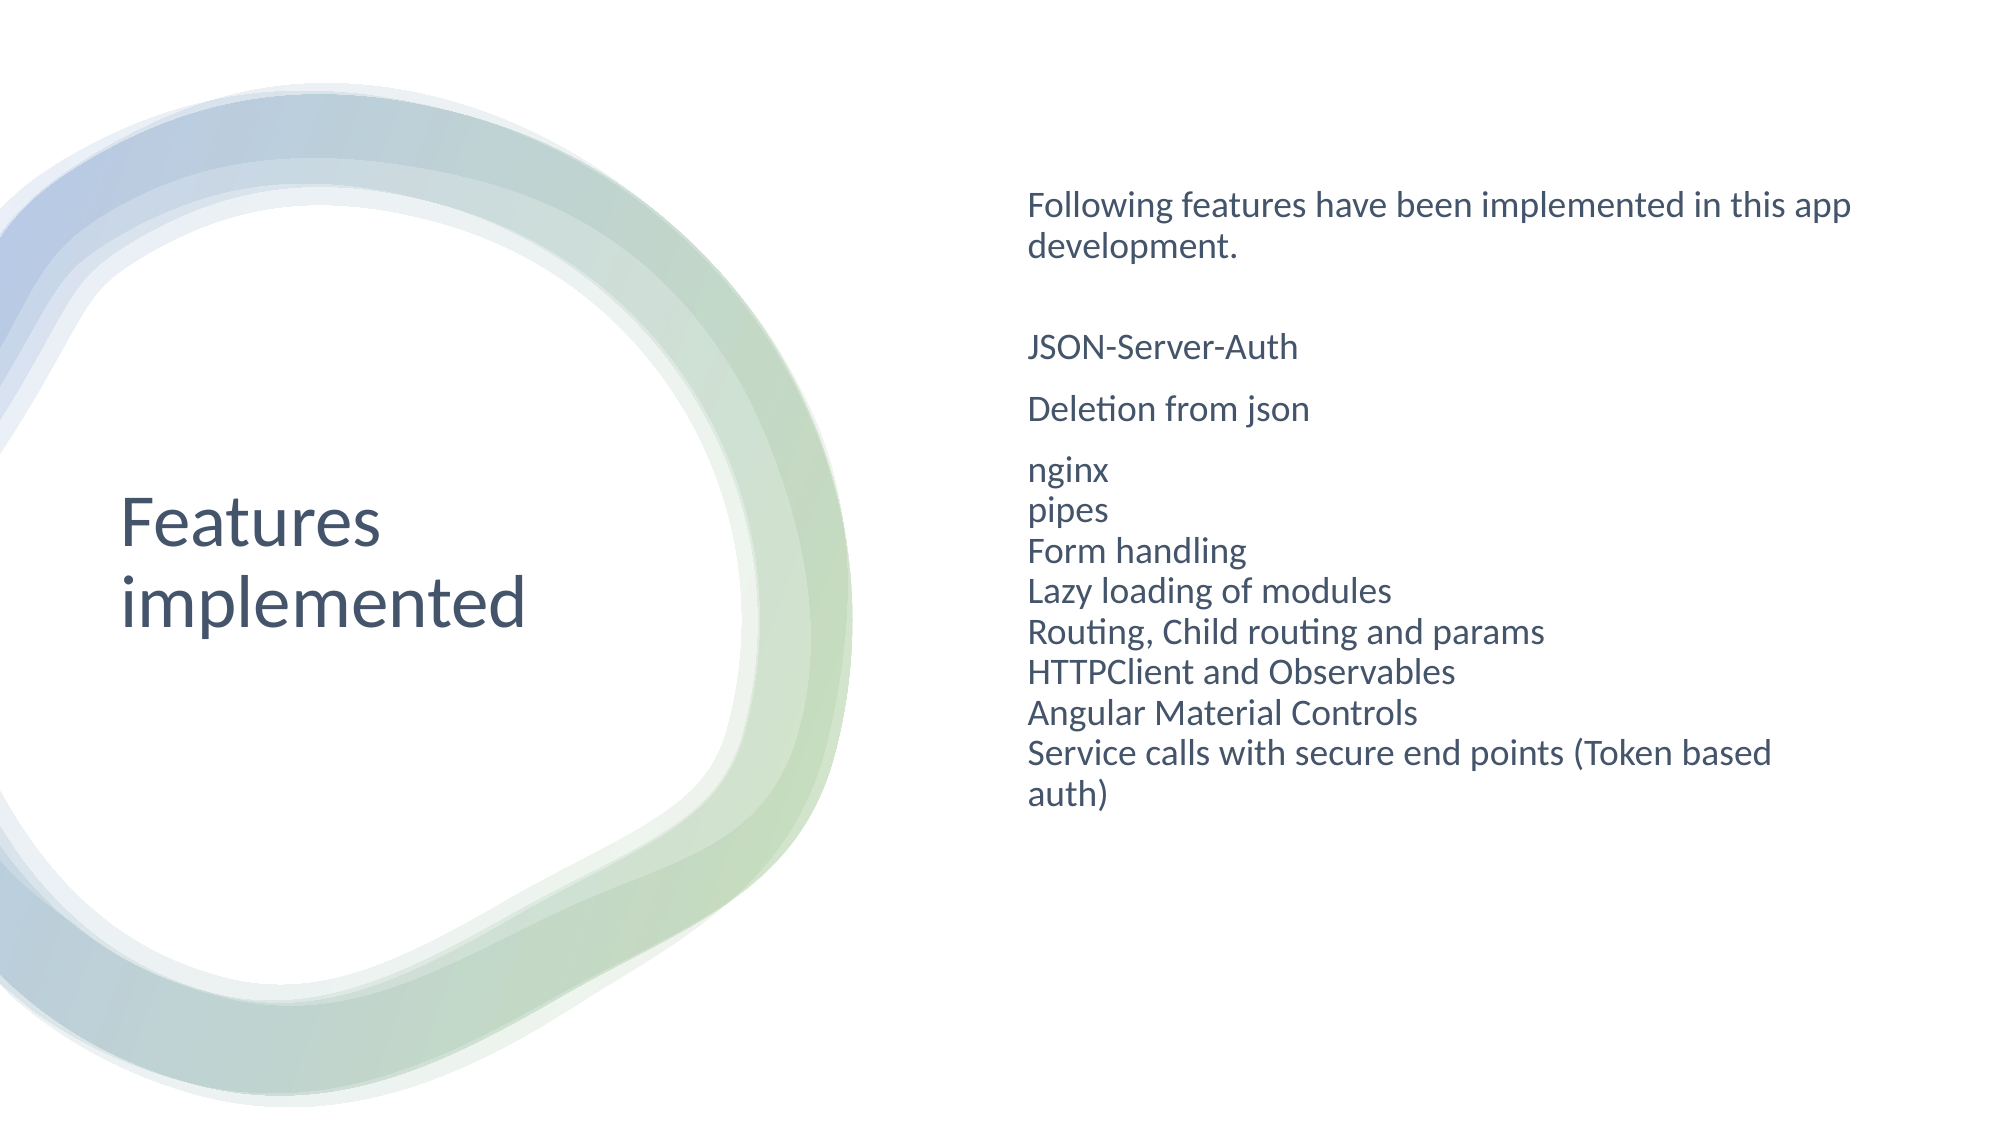

Following features have been implemented in this app development.
JSON-Server-Auth
Deletion from json
nginx
pipes
Form handling
Lazy loading of modules
Routing, Child routing and params
HTTPClient and Observables
Angular Material Controls
Service calls with secure end points (Token based auth)

# Features implemented